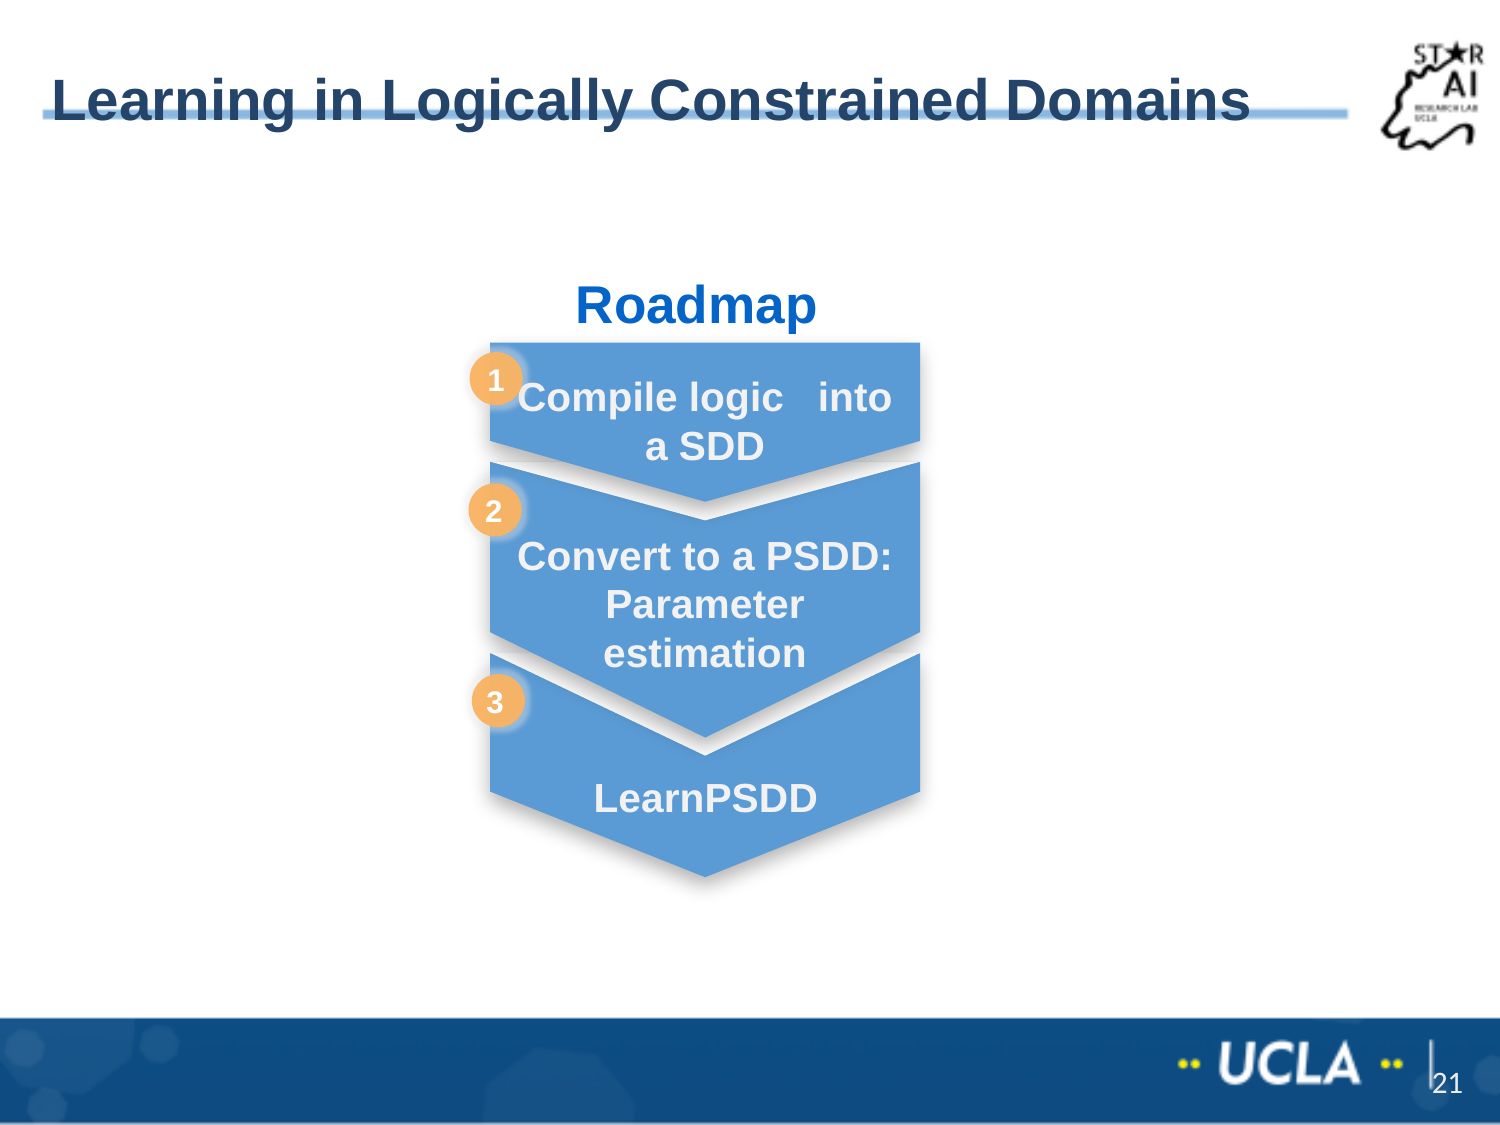

# Learning in Logically Constrained Domains
Roadmap

1
Compile logic   into a SDD

2
Convert to a PSDD:
Parameter estimation

3
LearnPSDD
21